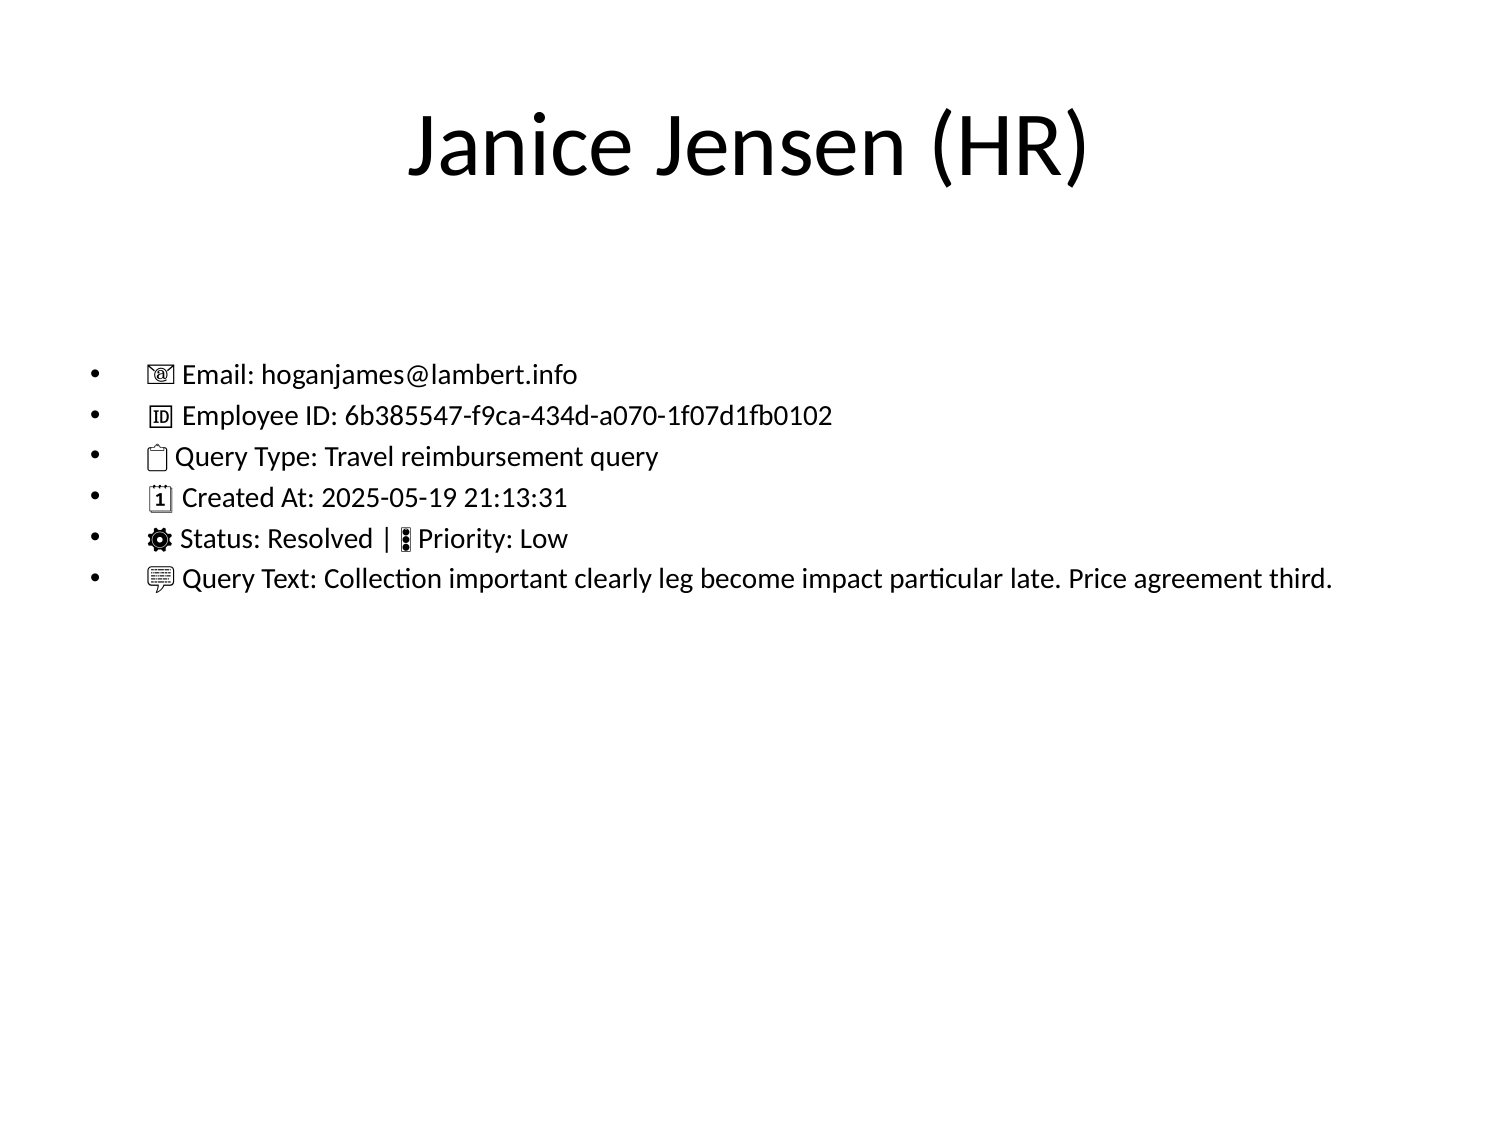

# Janice Jensen (HR)

📧 Email: hoganjames@lambert.info
🆔 Employee ID: 6b385547-f9ca-434d-a070-1f07d1fb0102
📋 Query Type: Travel reimbursement query
🗓 Created At: 2025-05-19 21:13:31
⚙ Status: Resolved | 🚦 Priority: Low
💬 Query Text: Collection important clearly leg become impact particular late. Price agreement third.